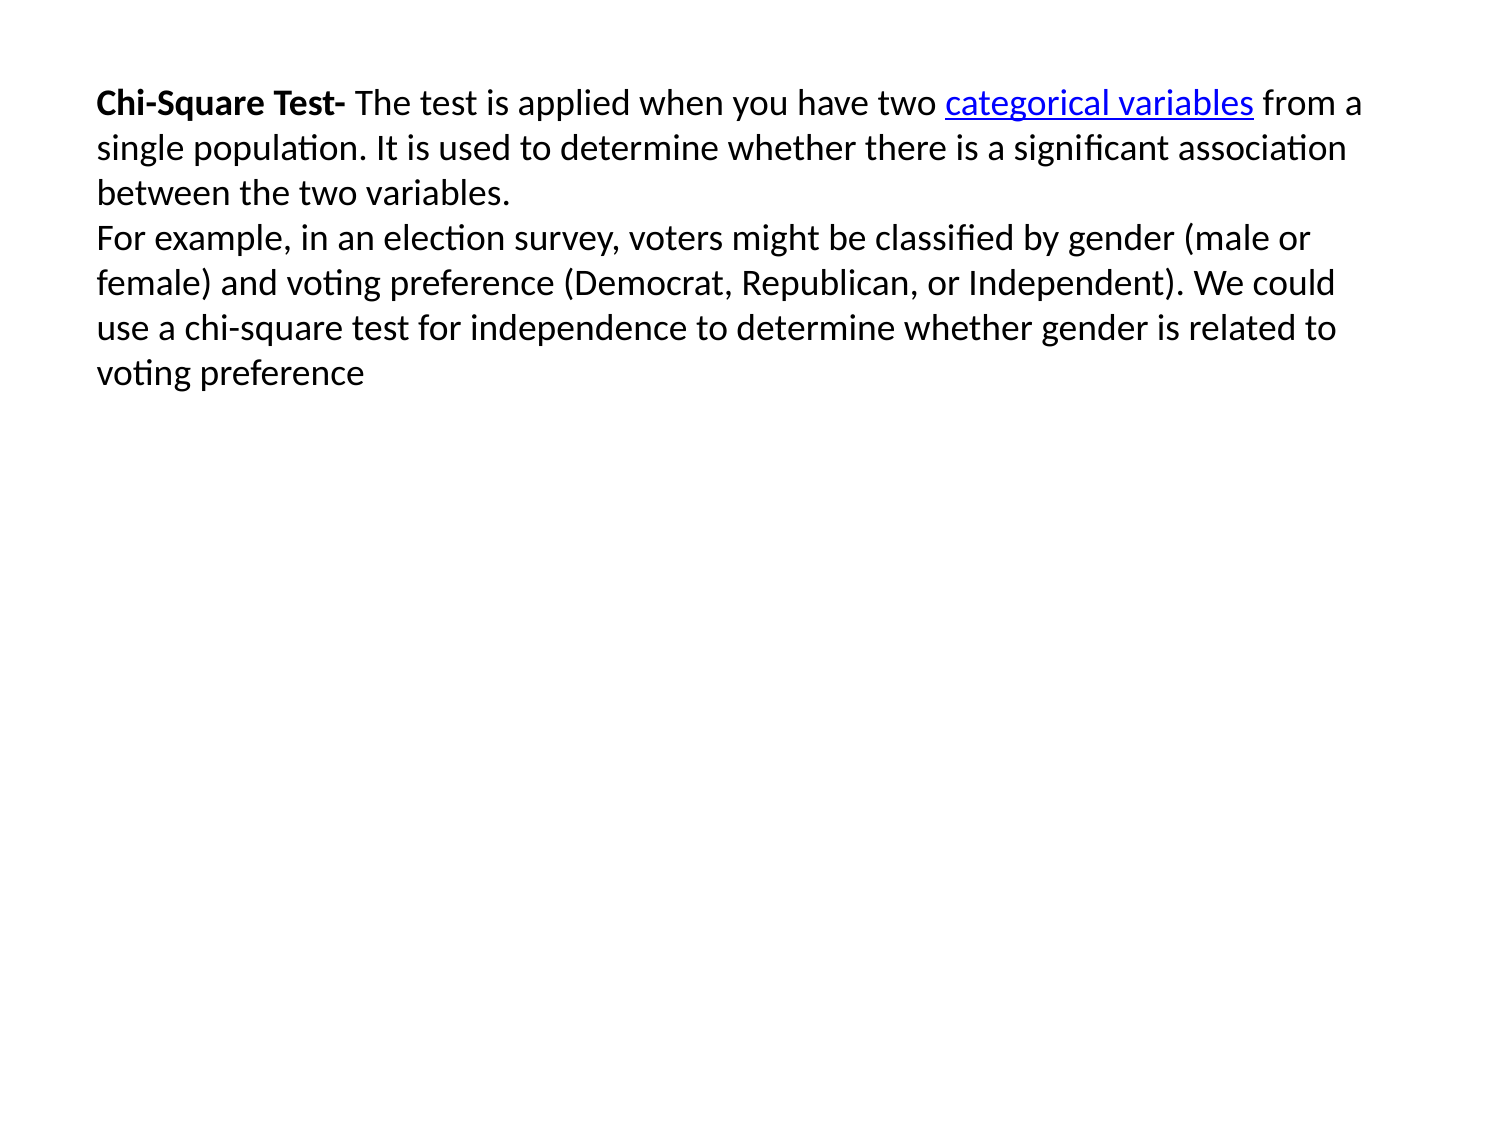

Chi-Square Test- The test is applied when you have two categorical variables from a single population. It is used to determine whether there is a significant association between the two variables.
For example, in an election survey, voters might be classified by gender (male or female) and voting preference (Democrat, Republican, or Independent). We could use a chi-square test for independence to determine whether gender is related to voting preference